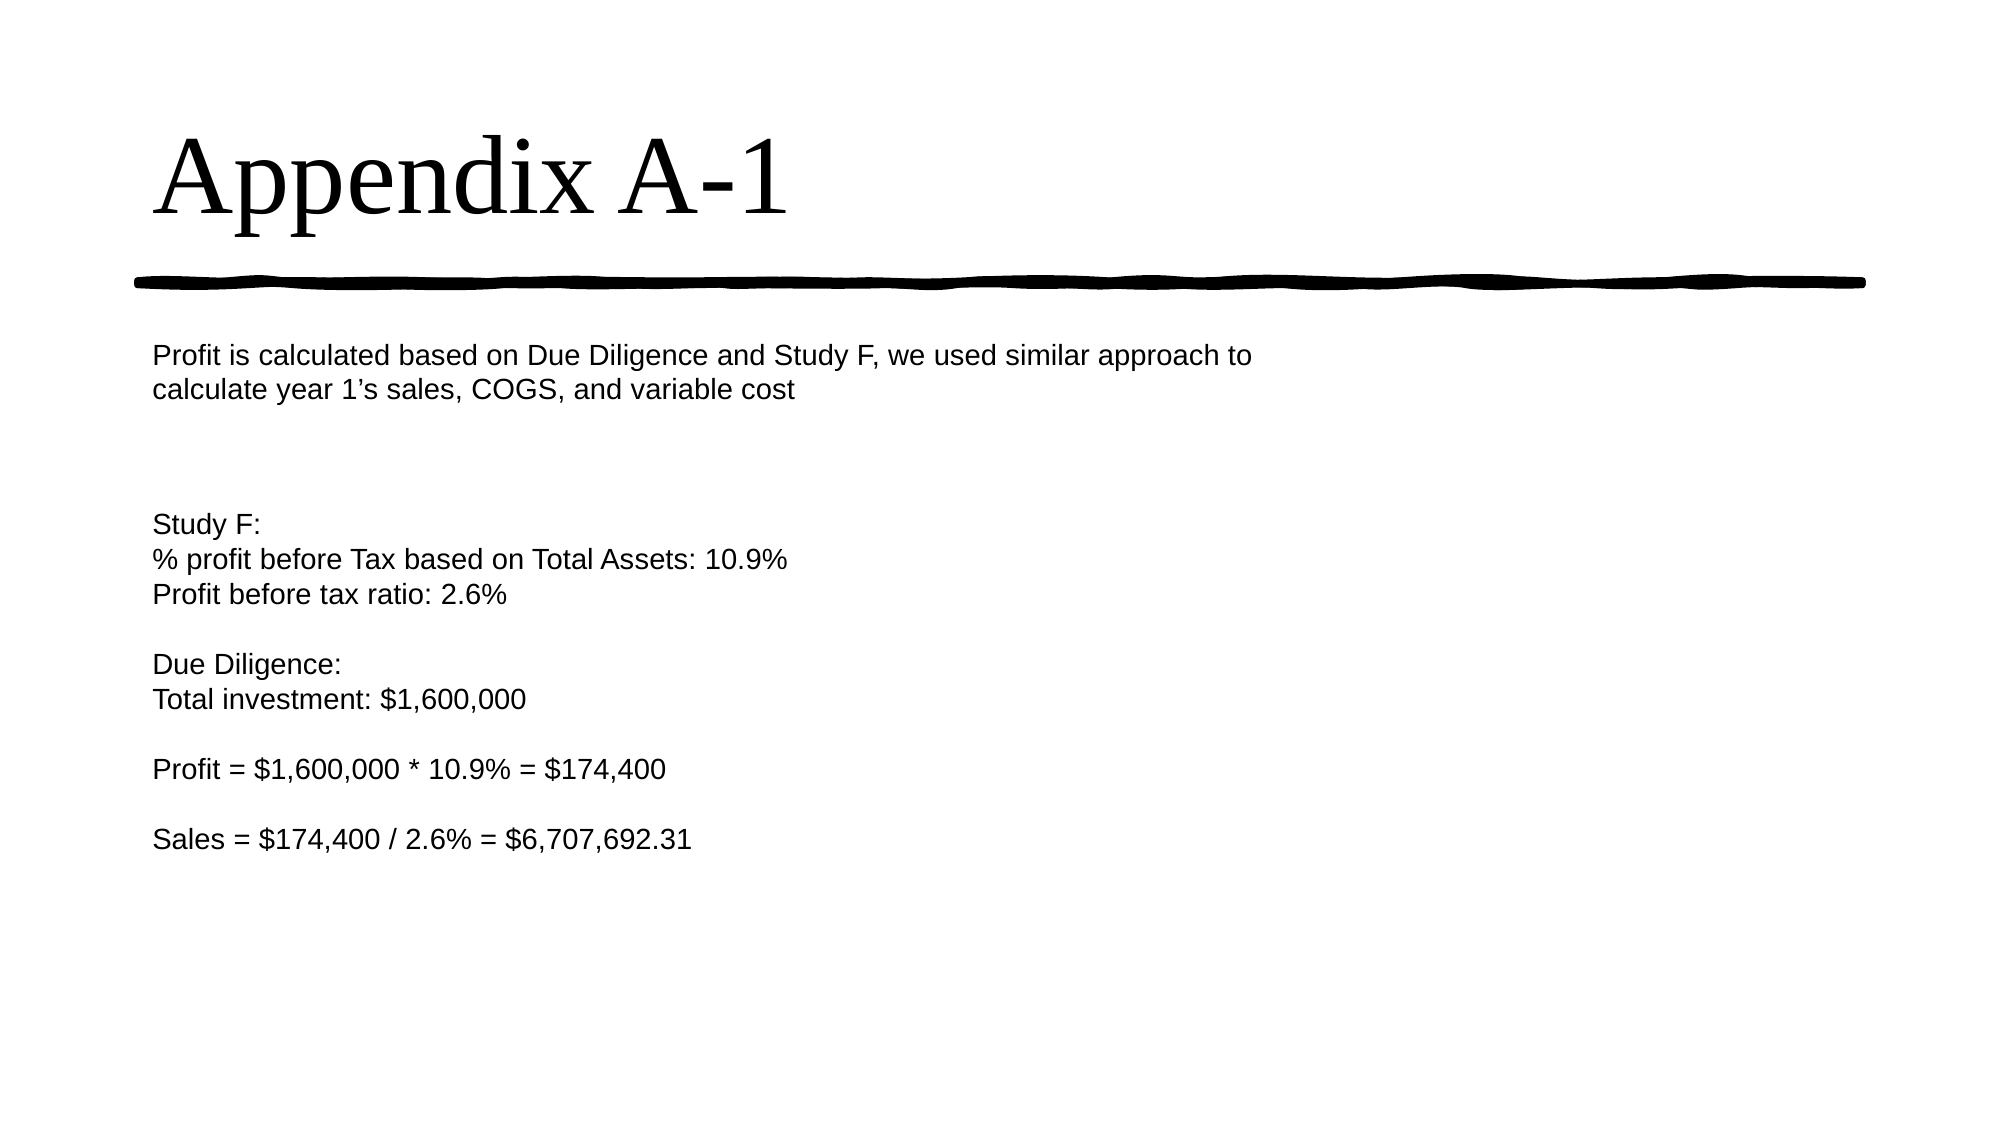

# Appendix A-1
Profit is calculated based on Due Diligence and Study F, we used similar approach to calculate year 1’s sales, COGS, and variable cost

Study F:
% profit before Tax based on Total Assets: 10.9%
Profit before tax ratio: 2.6%

Due Diligence:
Total investment: $1,600,000

Profit = $1,600,000 * 10.9% = $174,400

Sales = $174,400 / 2.6% = $6,707,692.31